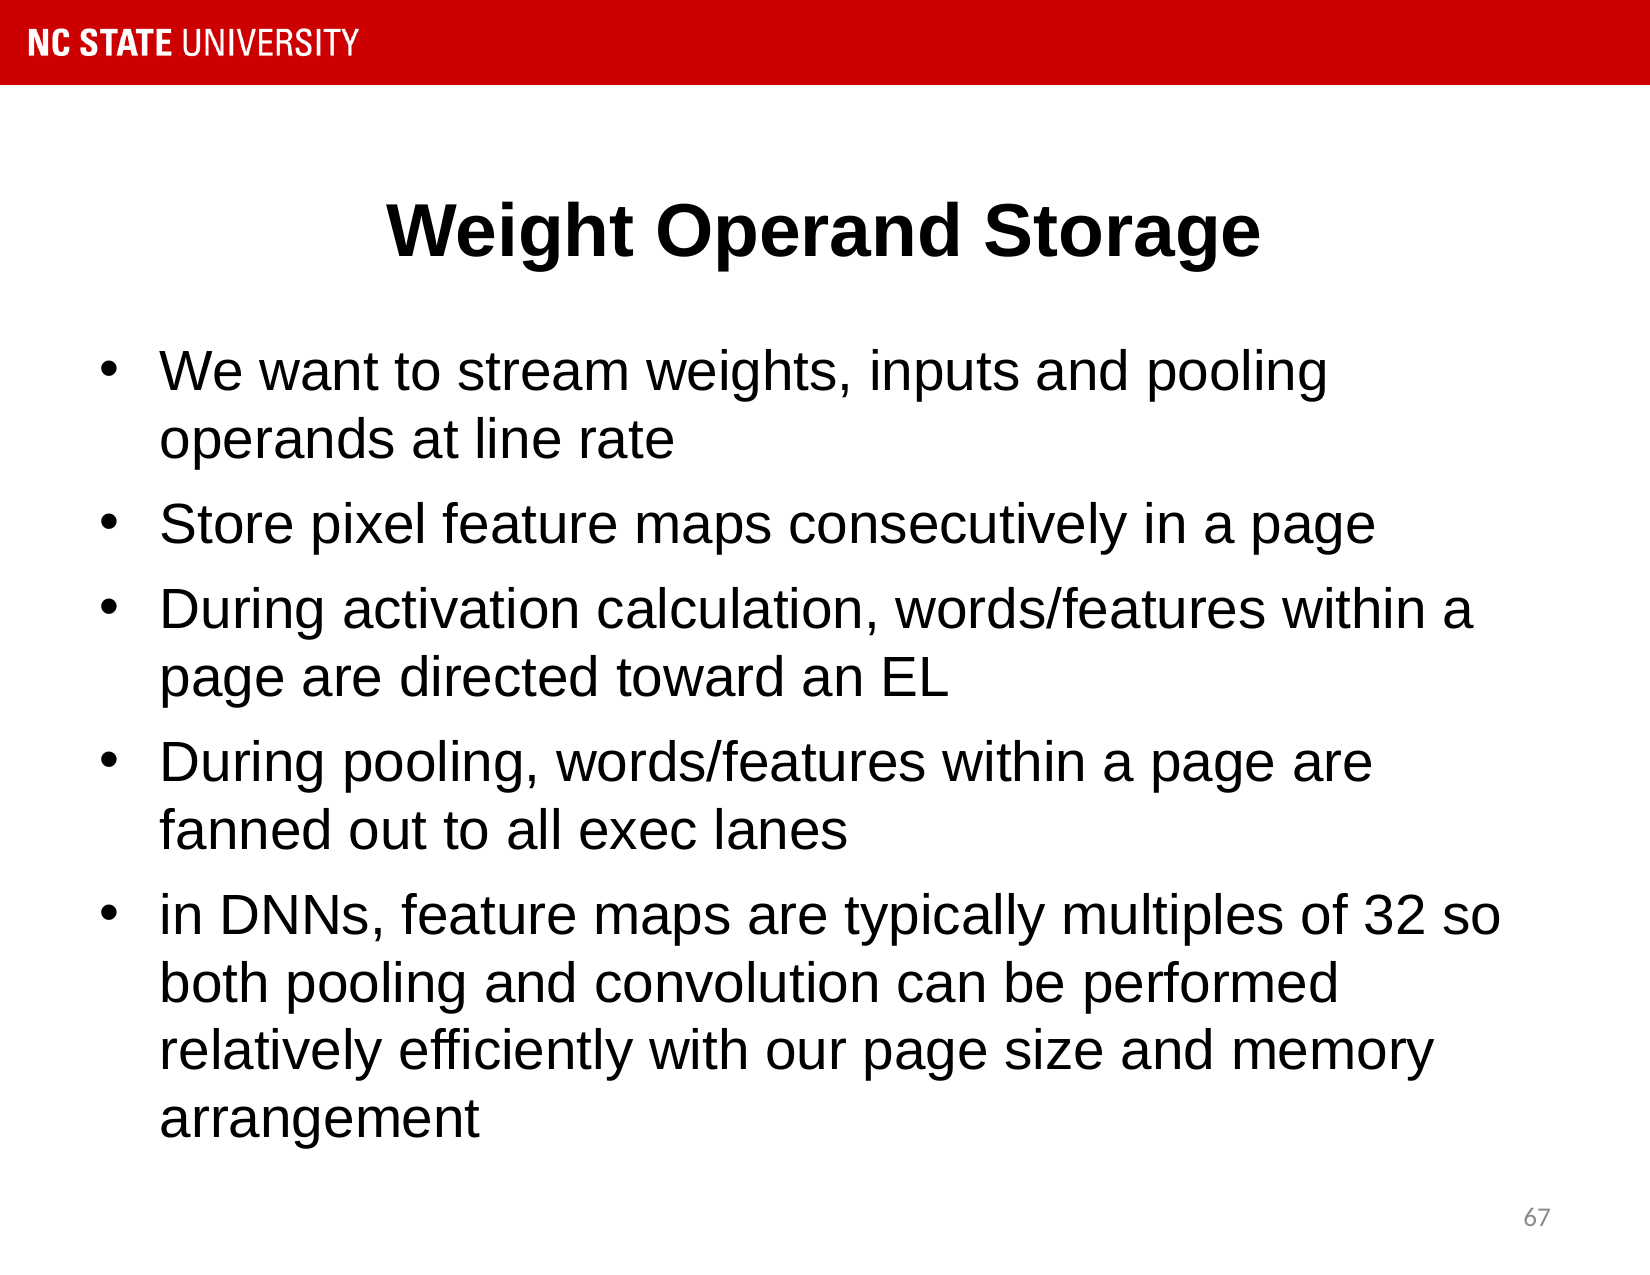

# Weight Operand Storage
We want to stream weights, inputs and pooling operands at line rate
Store pixel feature maps consecutively in a page
During activation calculation, words/features within a page are directed toward an EL
During pooling, words/features within a page are fanned out to all exec lanes
in DNNs, feature maps are typically multiples of 32 so both pooling and convolution can be performed relatively efficiently with our page size and memory arrangement
67